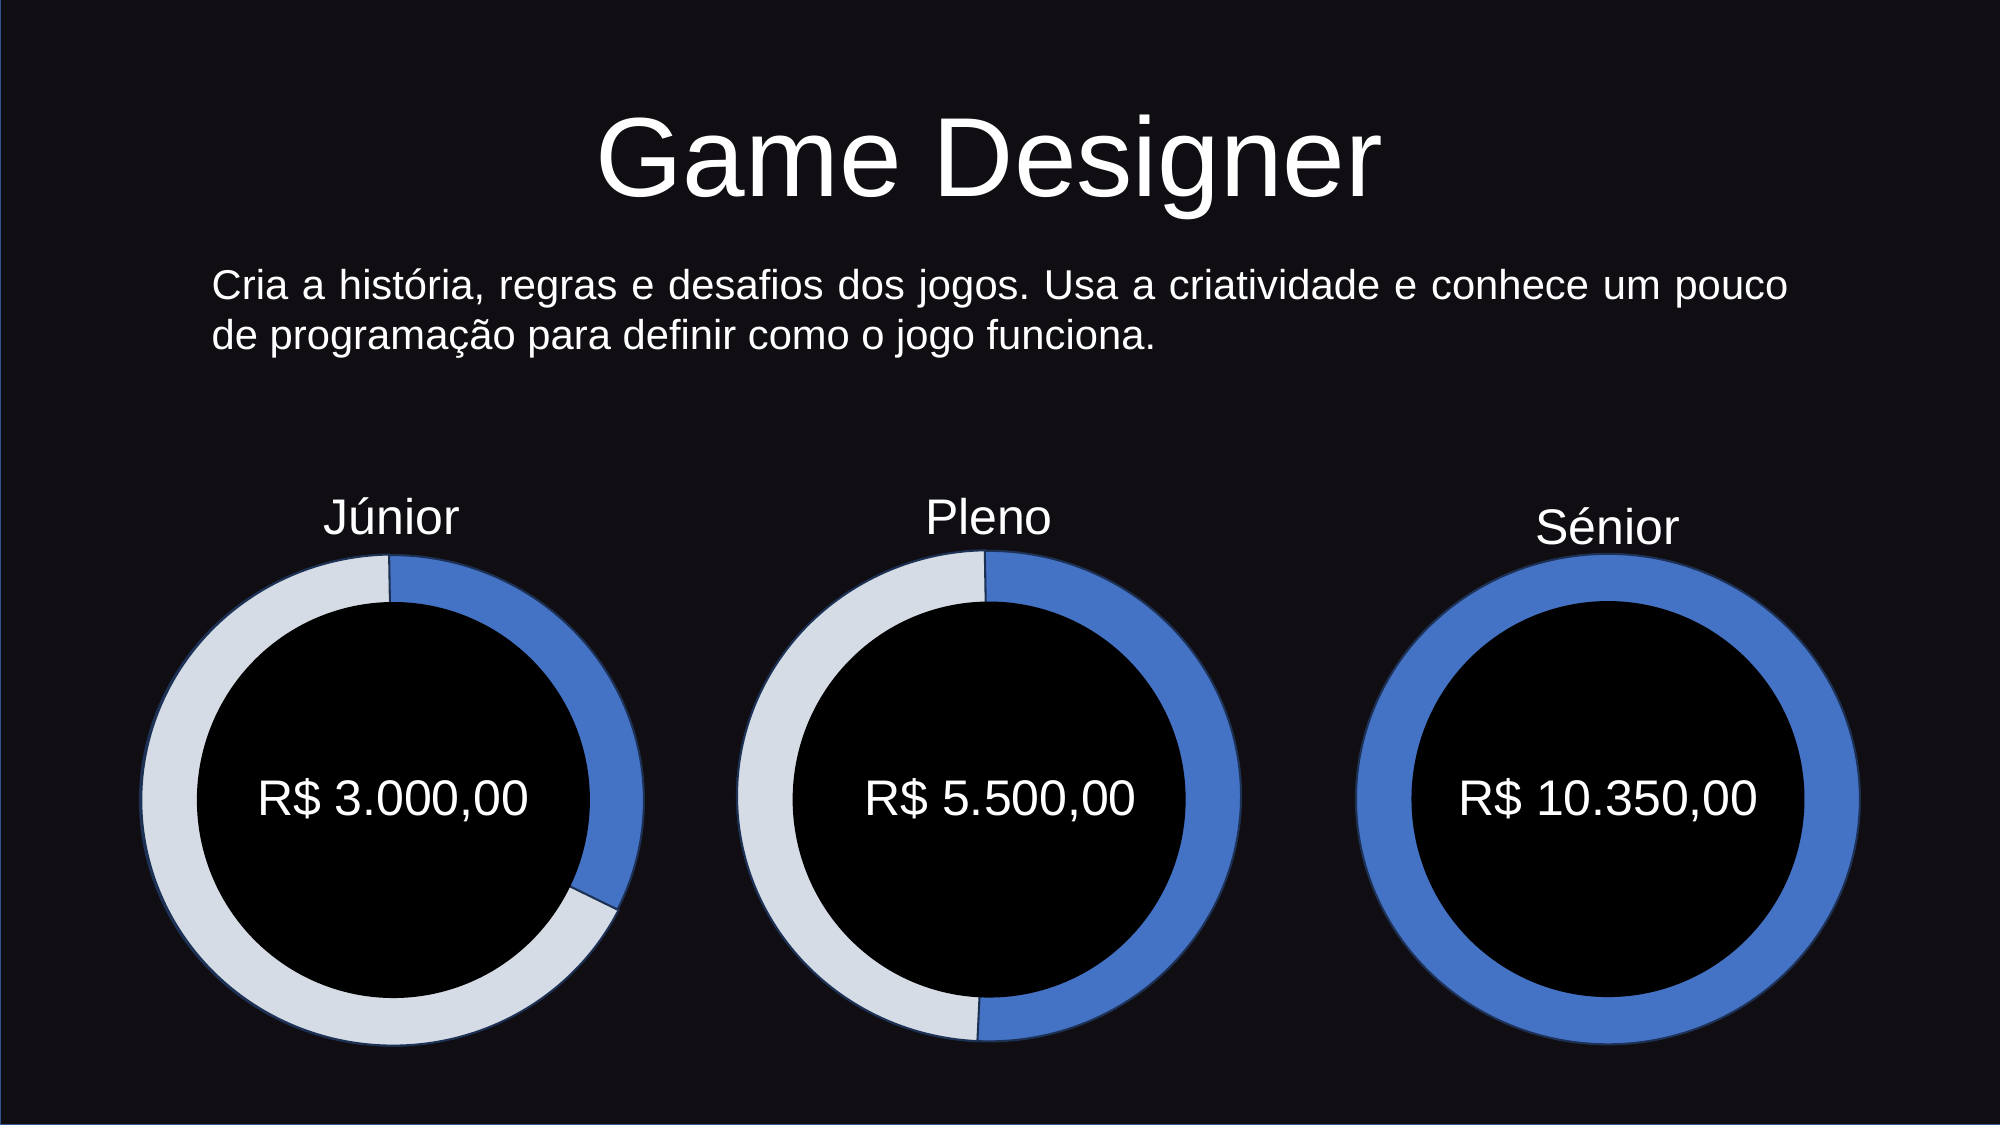

Game Designer
Cria a história, regras e desafios dos jogos. Usa a criatividade e conhece um pouco de programação para definir como o jogo funciona.
Júnior
Pleno
Sénior

R$ 5.500,00
R$ 3.000,00
R$ 10.350,00